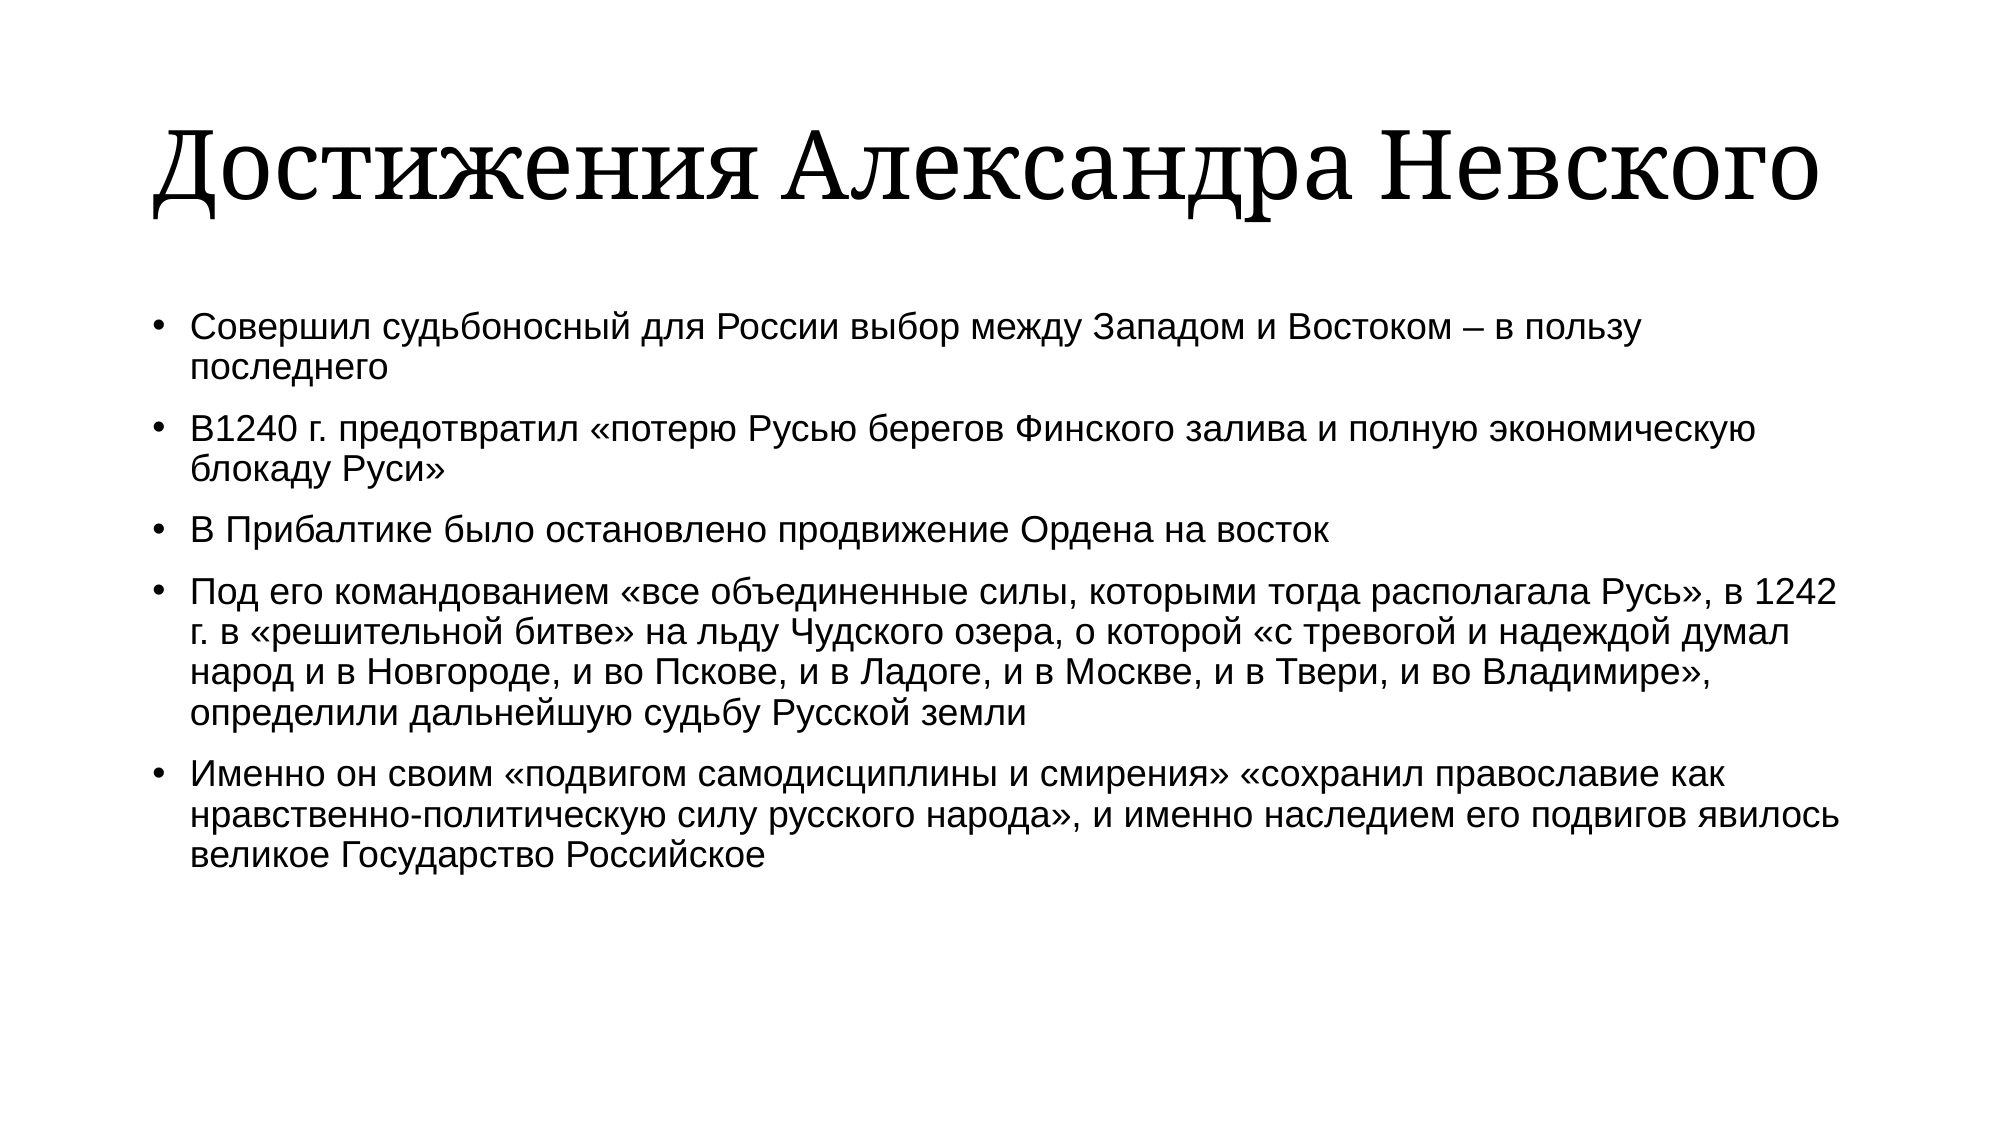

# Достижения Александра Невского
Совершил судьбоносный для России выбор между Западом и Востоком – в пользу последнего
В1240 г. предотвратил «потерю Русью берегов Финского залива и полную экономическую блокаду Руси»
В Прибалтике было остановлено продвижение Ордена на восток
Под его командованием «все объединенные силы, которыми тогда располагала Русь», в 1242 г. в «решительной битве» на льду Чудского озера, о которой «с тревогой и надеждой думал народ и в Новгороде, и во Пскове, и в Ладоге, и в Москве, и в Твери, и во Владимире», определили дальнейшую судьбу Русской земли
Именно он своим «подвигом самодисциплины и смирения» «сохранил православие как нравственно-политическую силу русского народа», и именно наследием его подвигов явилось великое Государство Российское